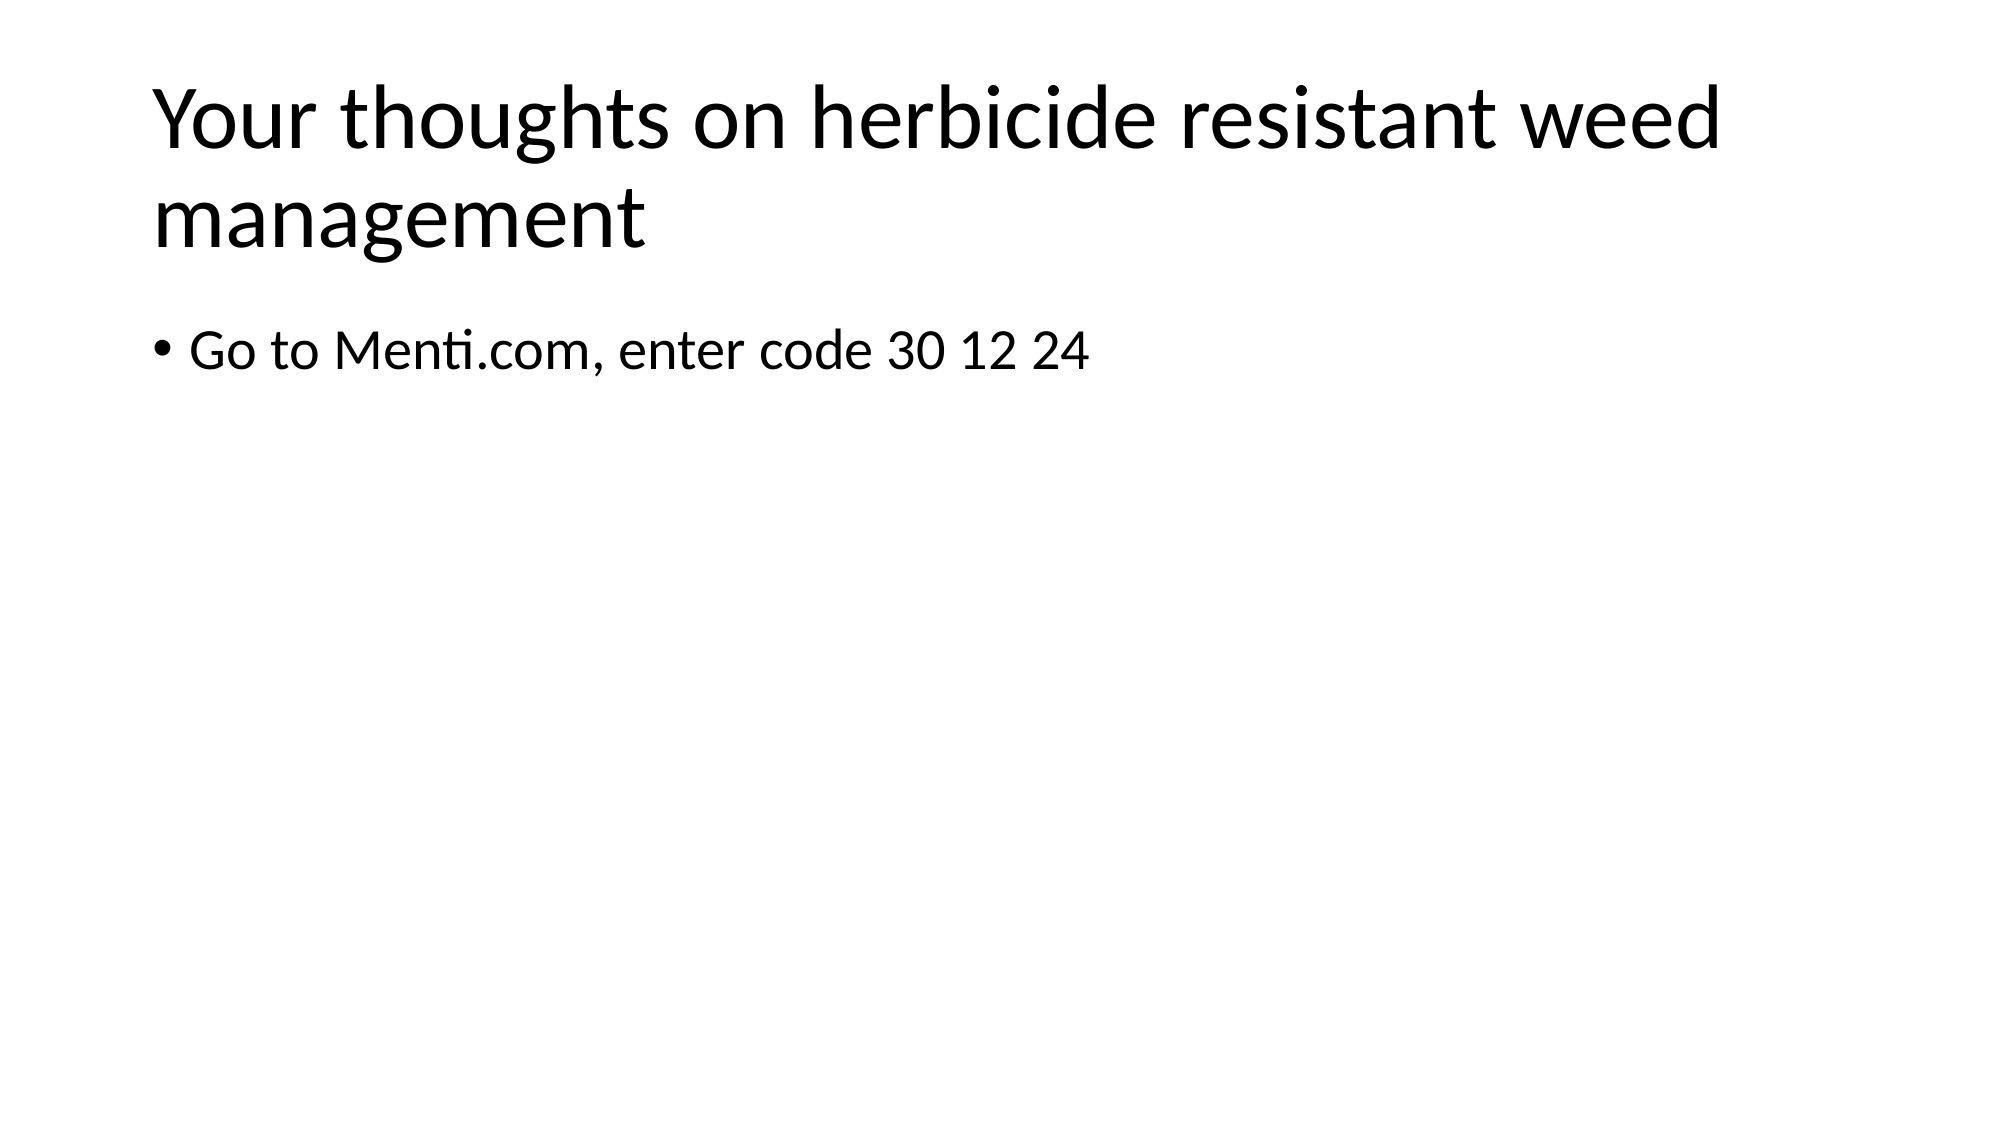

# Your thoughts on herbicide resistant weed management
Go to Menti.com, enter code 30 12 24